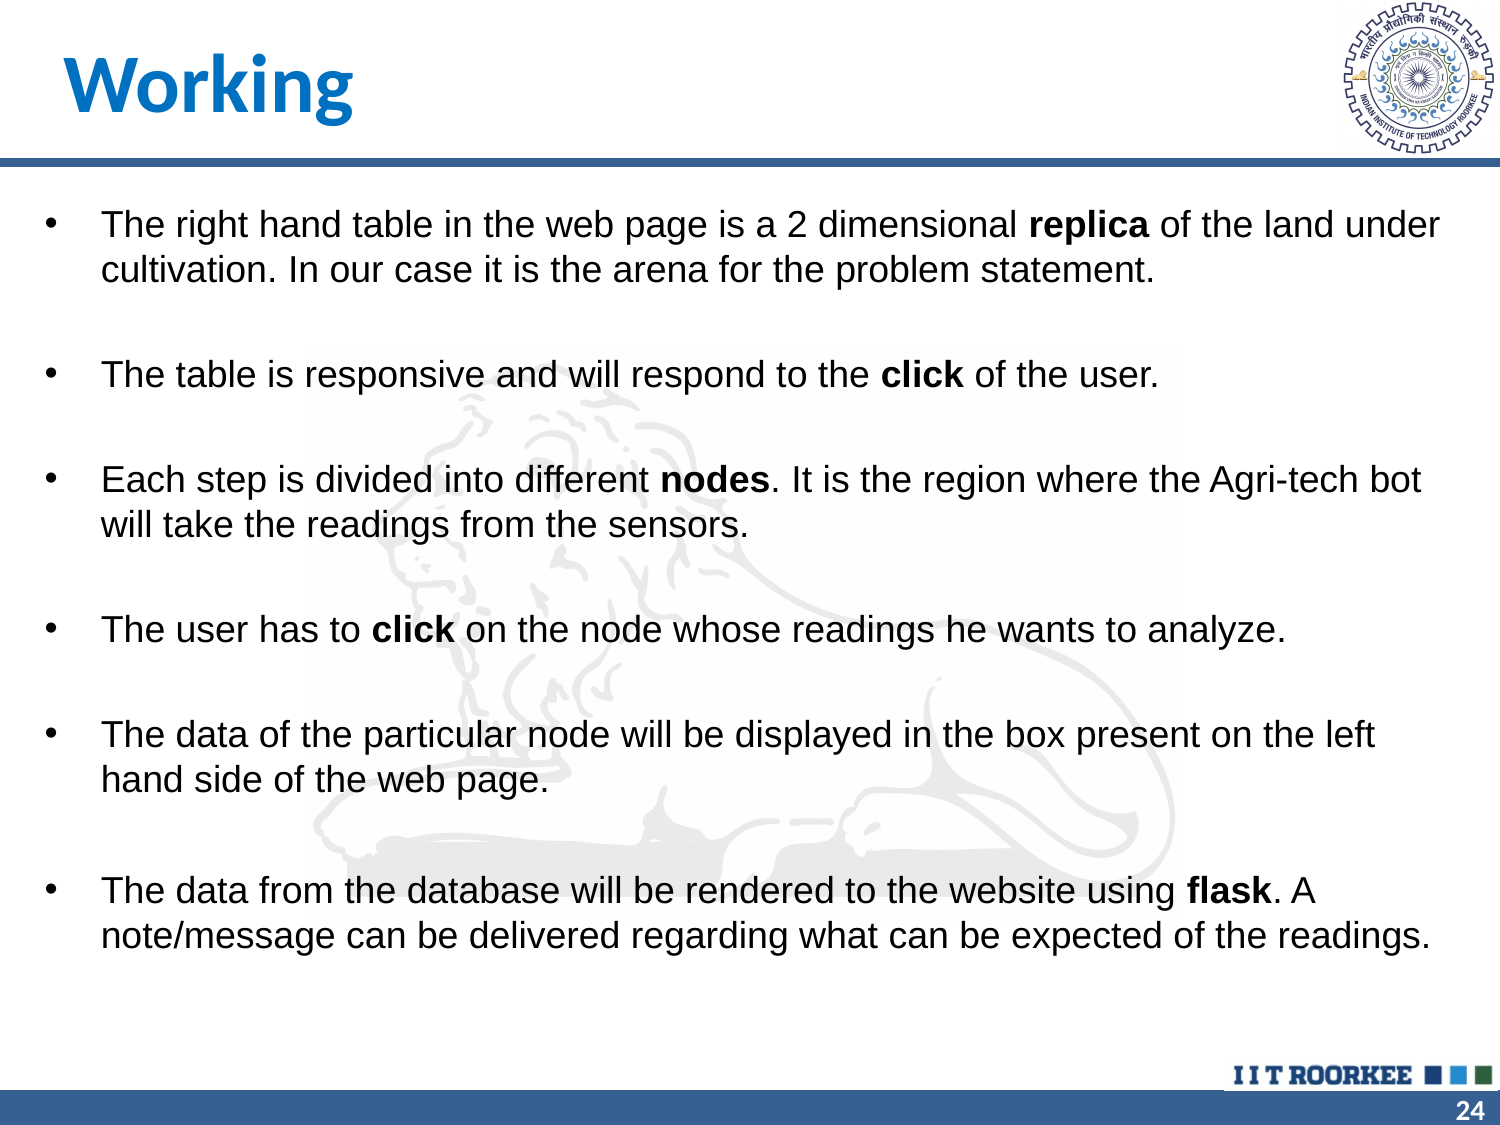

# Working
The right hand table in the web page is a 2 dimensional replica of the land under cultivation. In our case it is the arena for the problem statement.

The table is responsive and will respond to the click of the user.

Each step is divided into different nodes. It is the region where the Agri-tech bot will take the readings from the sensors.

The user has to click on the node whose readings he wants to analyze.

The data of the particular node will be displayed in the box present on the left hand side of the web page.

The data from the database will be rendered to the website using flask. A note/message can be delivered regarding what can be expected of the readings.